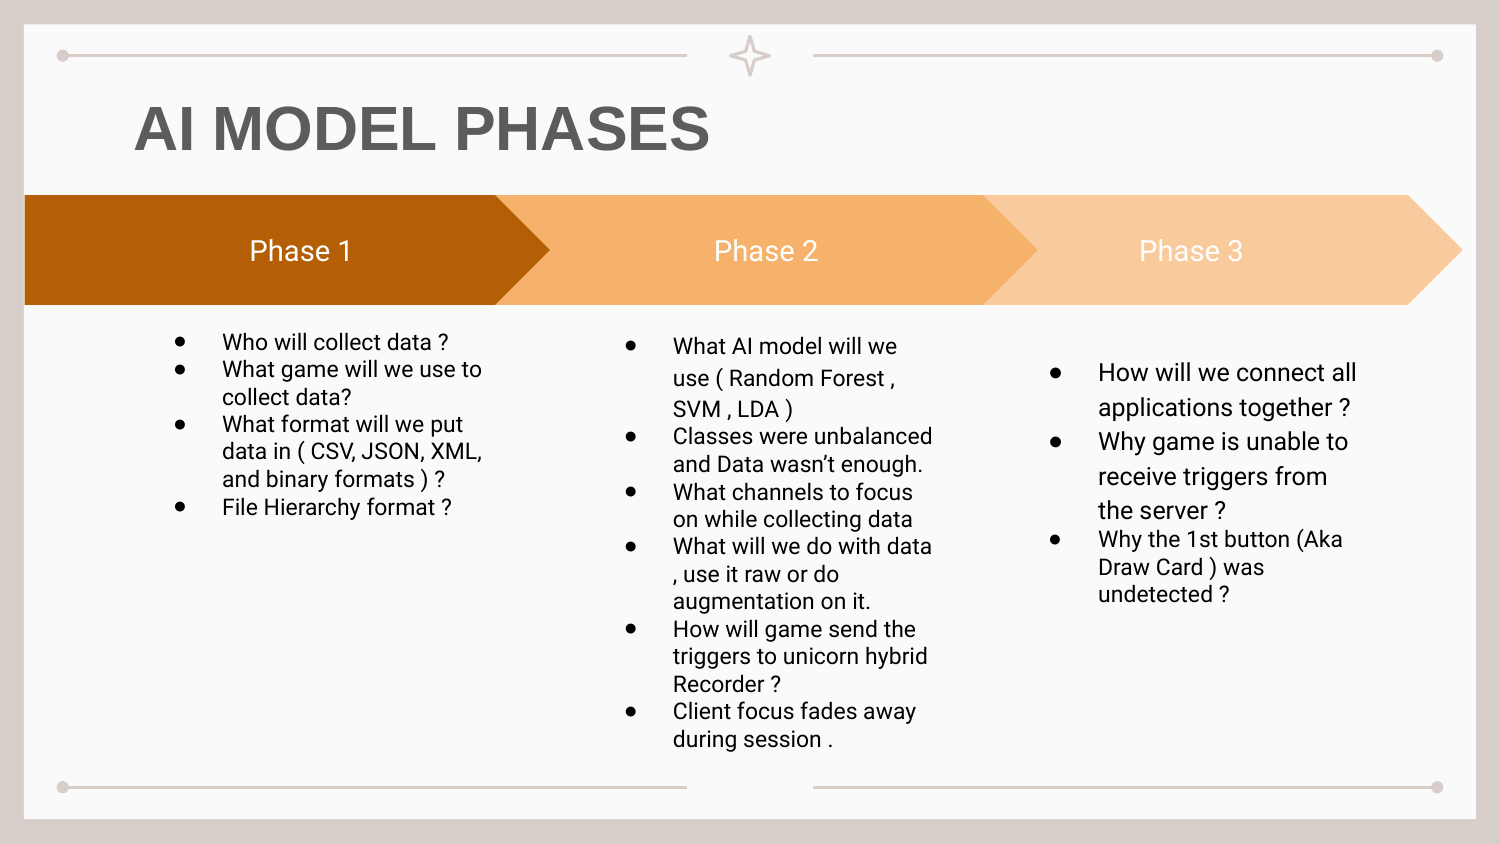

# AI MODEL PHASES
Phase 1
Who will collect data ?
What game will we use to collect data?
What format will we put data in ( CSV, JSON, XML, and binary formats ) ?
File Hierarchy format ?

Phase 2
What AI model will we use ( Random Forest , SVM , LDA )
Classes were unbalanced and Data wasn’t enough.
What channels to focus on while collecting data
What will we do with data , use it raw or do augmentation on it.
How will game send the triggers to unicorn hybrid Recorder ?
Client focus fades away during session .
Phase 3
How will we connect all applications together ?
Why game is unable to receive triggers from the server ?
Why the 1st button (Aka Draw Card ) was undetected ?